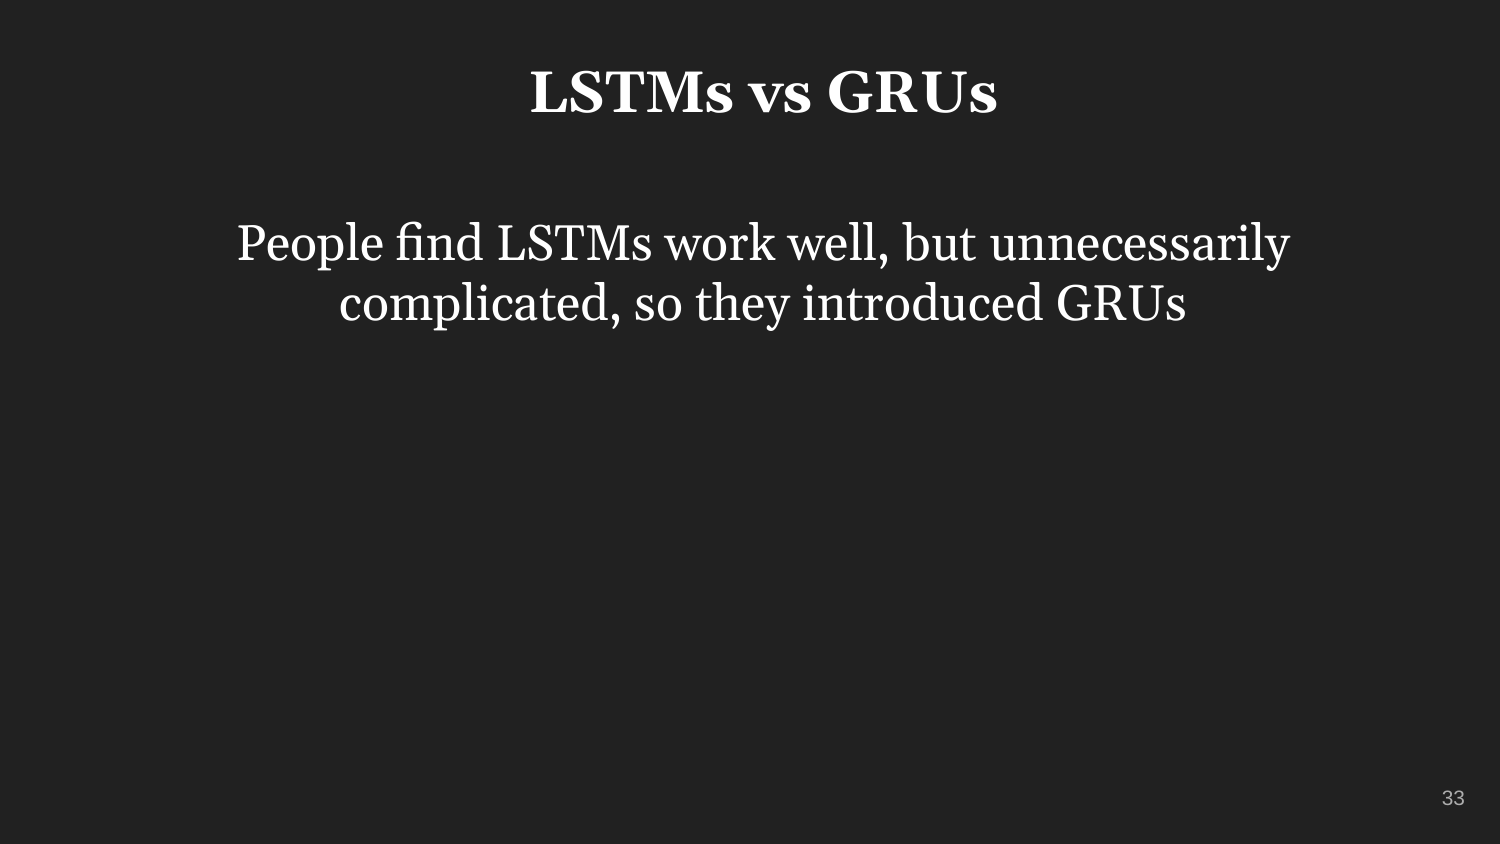

# LSTMs vs GRUs
People find LSTMs work well, but unnecessarily complicated, so they introduced GRUs
33